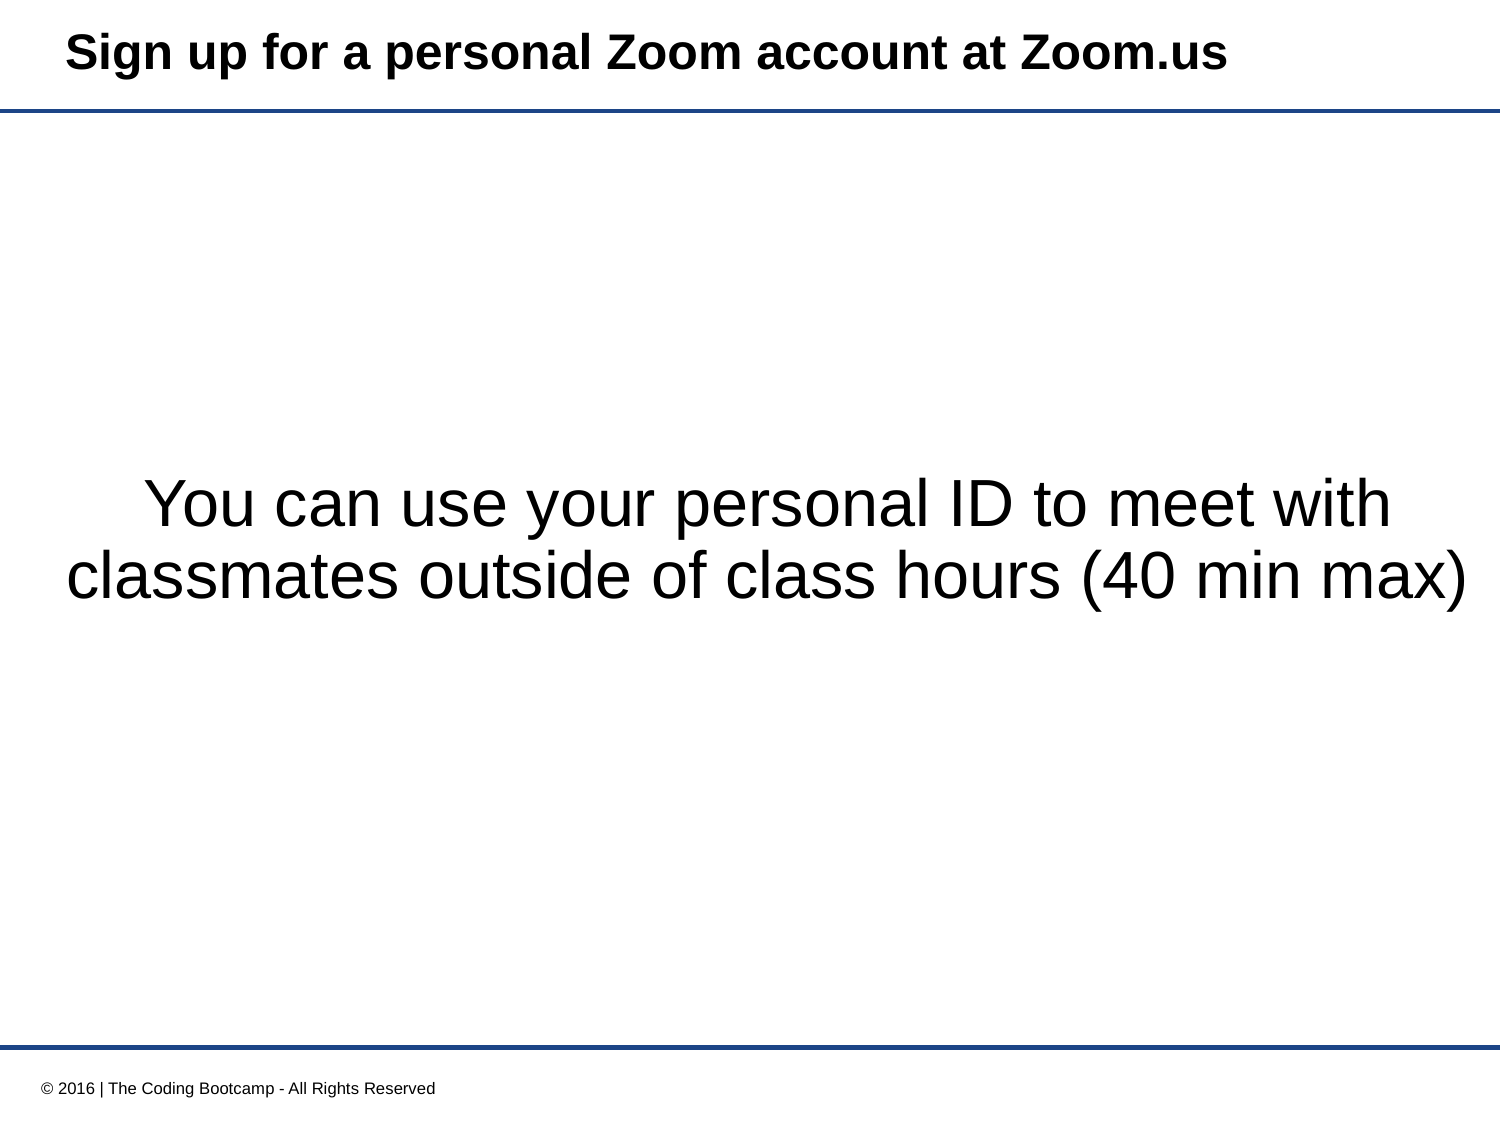

# Sign up for a personal Zoom account at Zoom.us
You can use your personal ID to meet with classmates outside of class hours (40 min max)